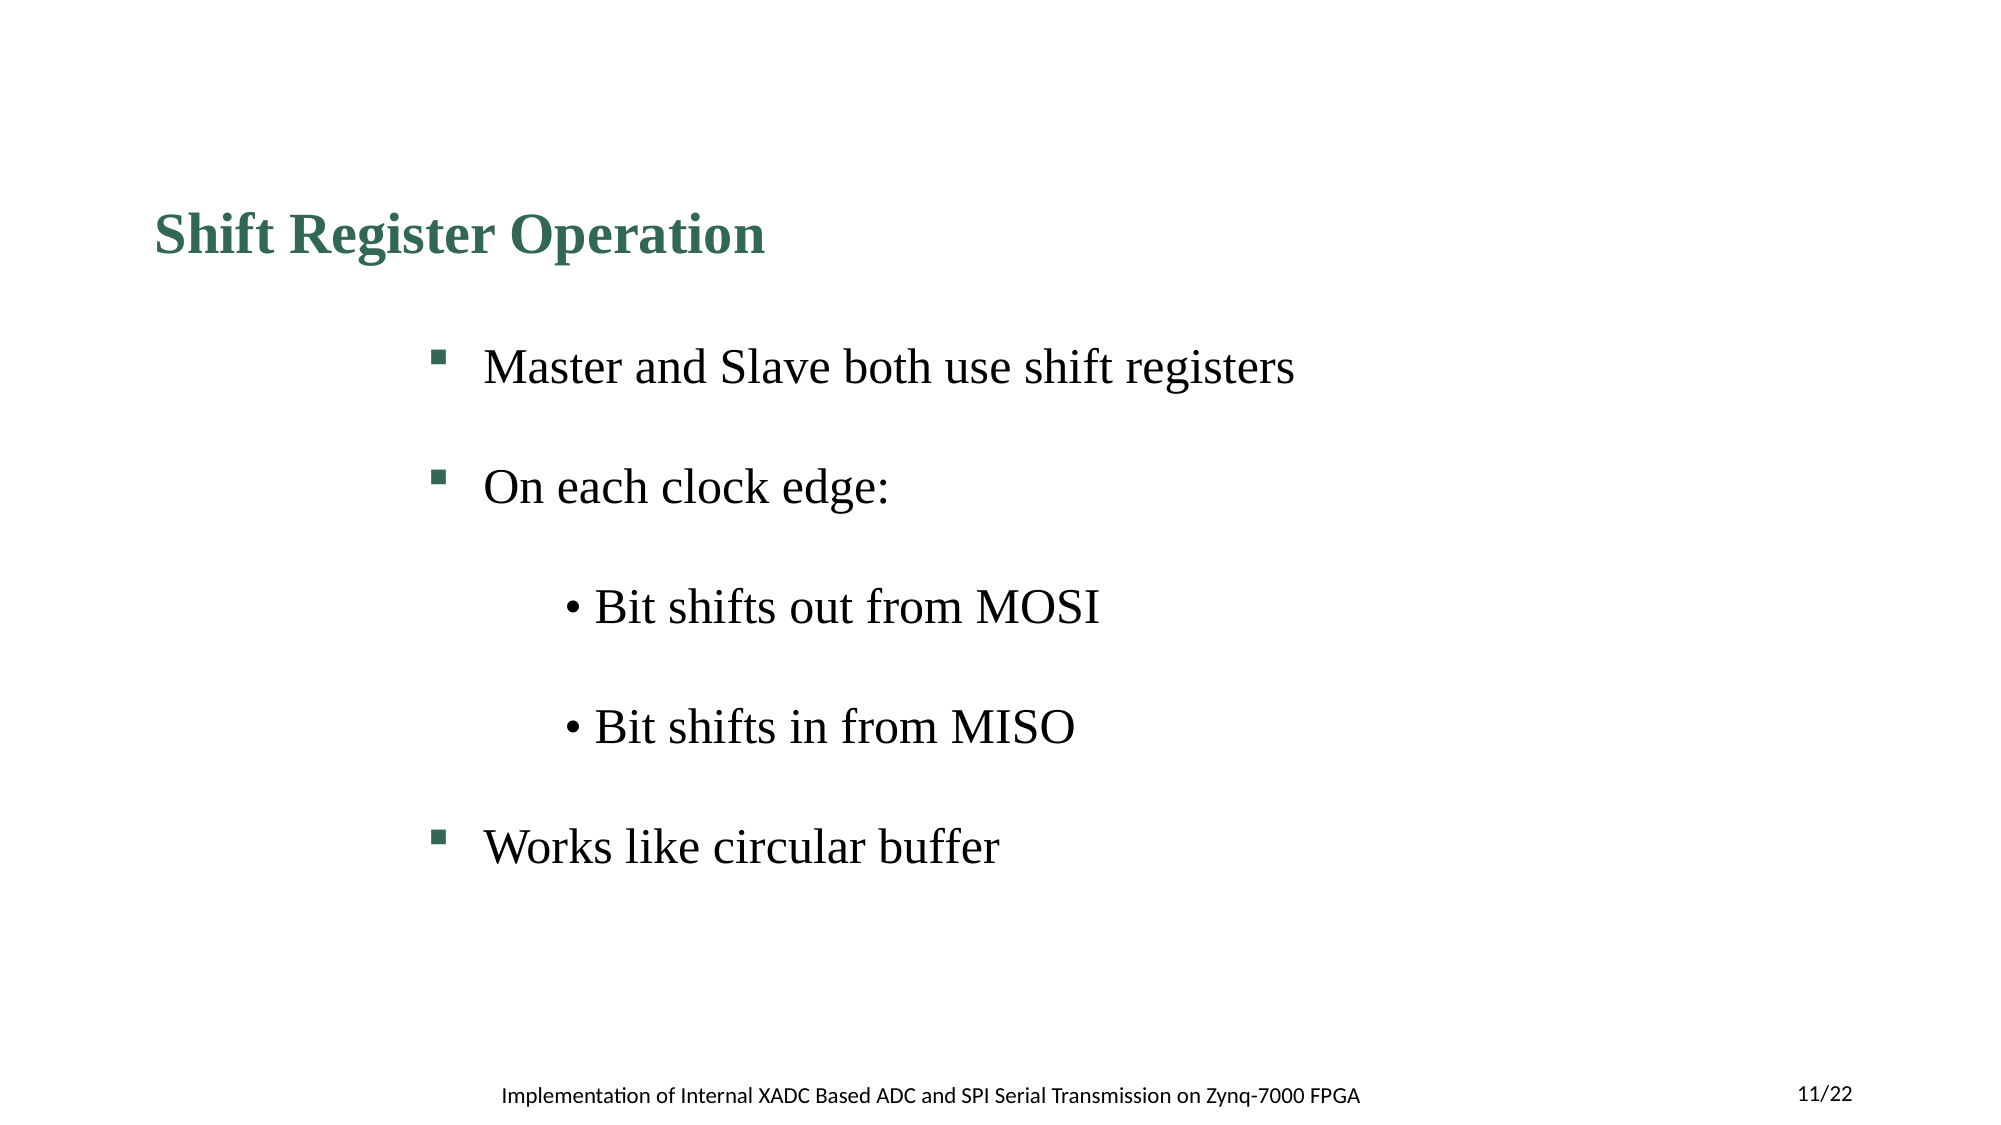

Shift Register Operation
Master and Slave both use shift registers

On each clock edge:

           • Bit shifts out from MOSI

           • Bit shifts in from MISO

Works like circular buffer
11/22
 Implementation of Internal XADC Based ADC and SPI Serial Transmission on Zynq-7000 FPGA